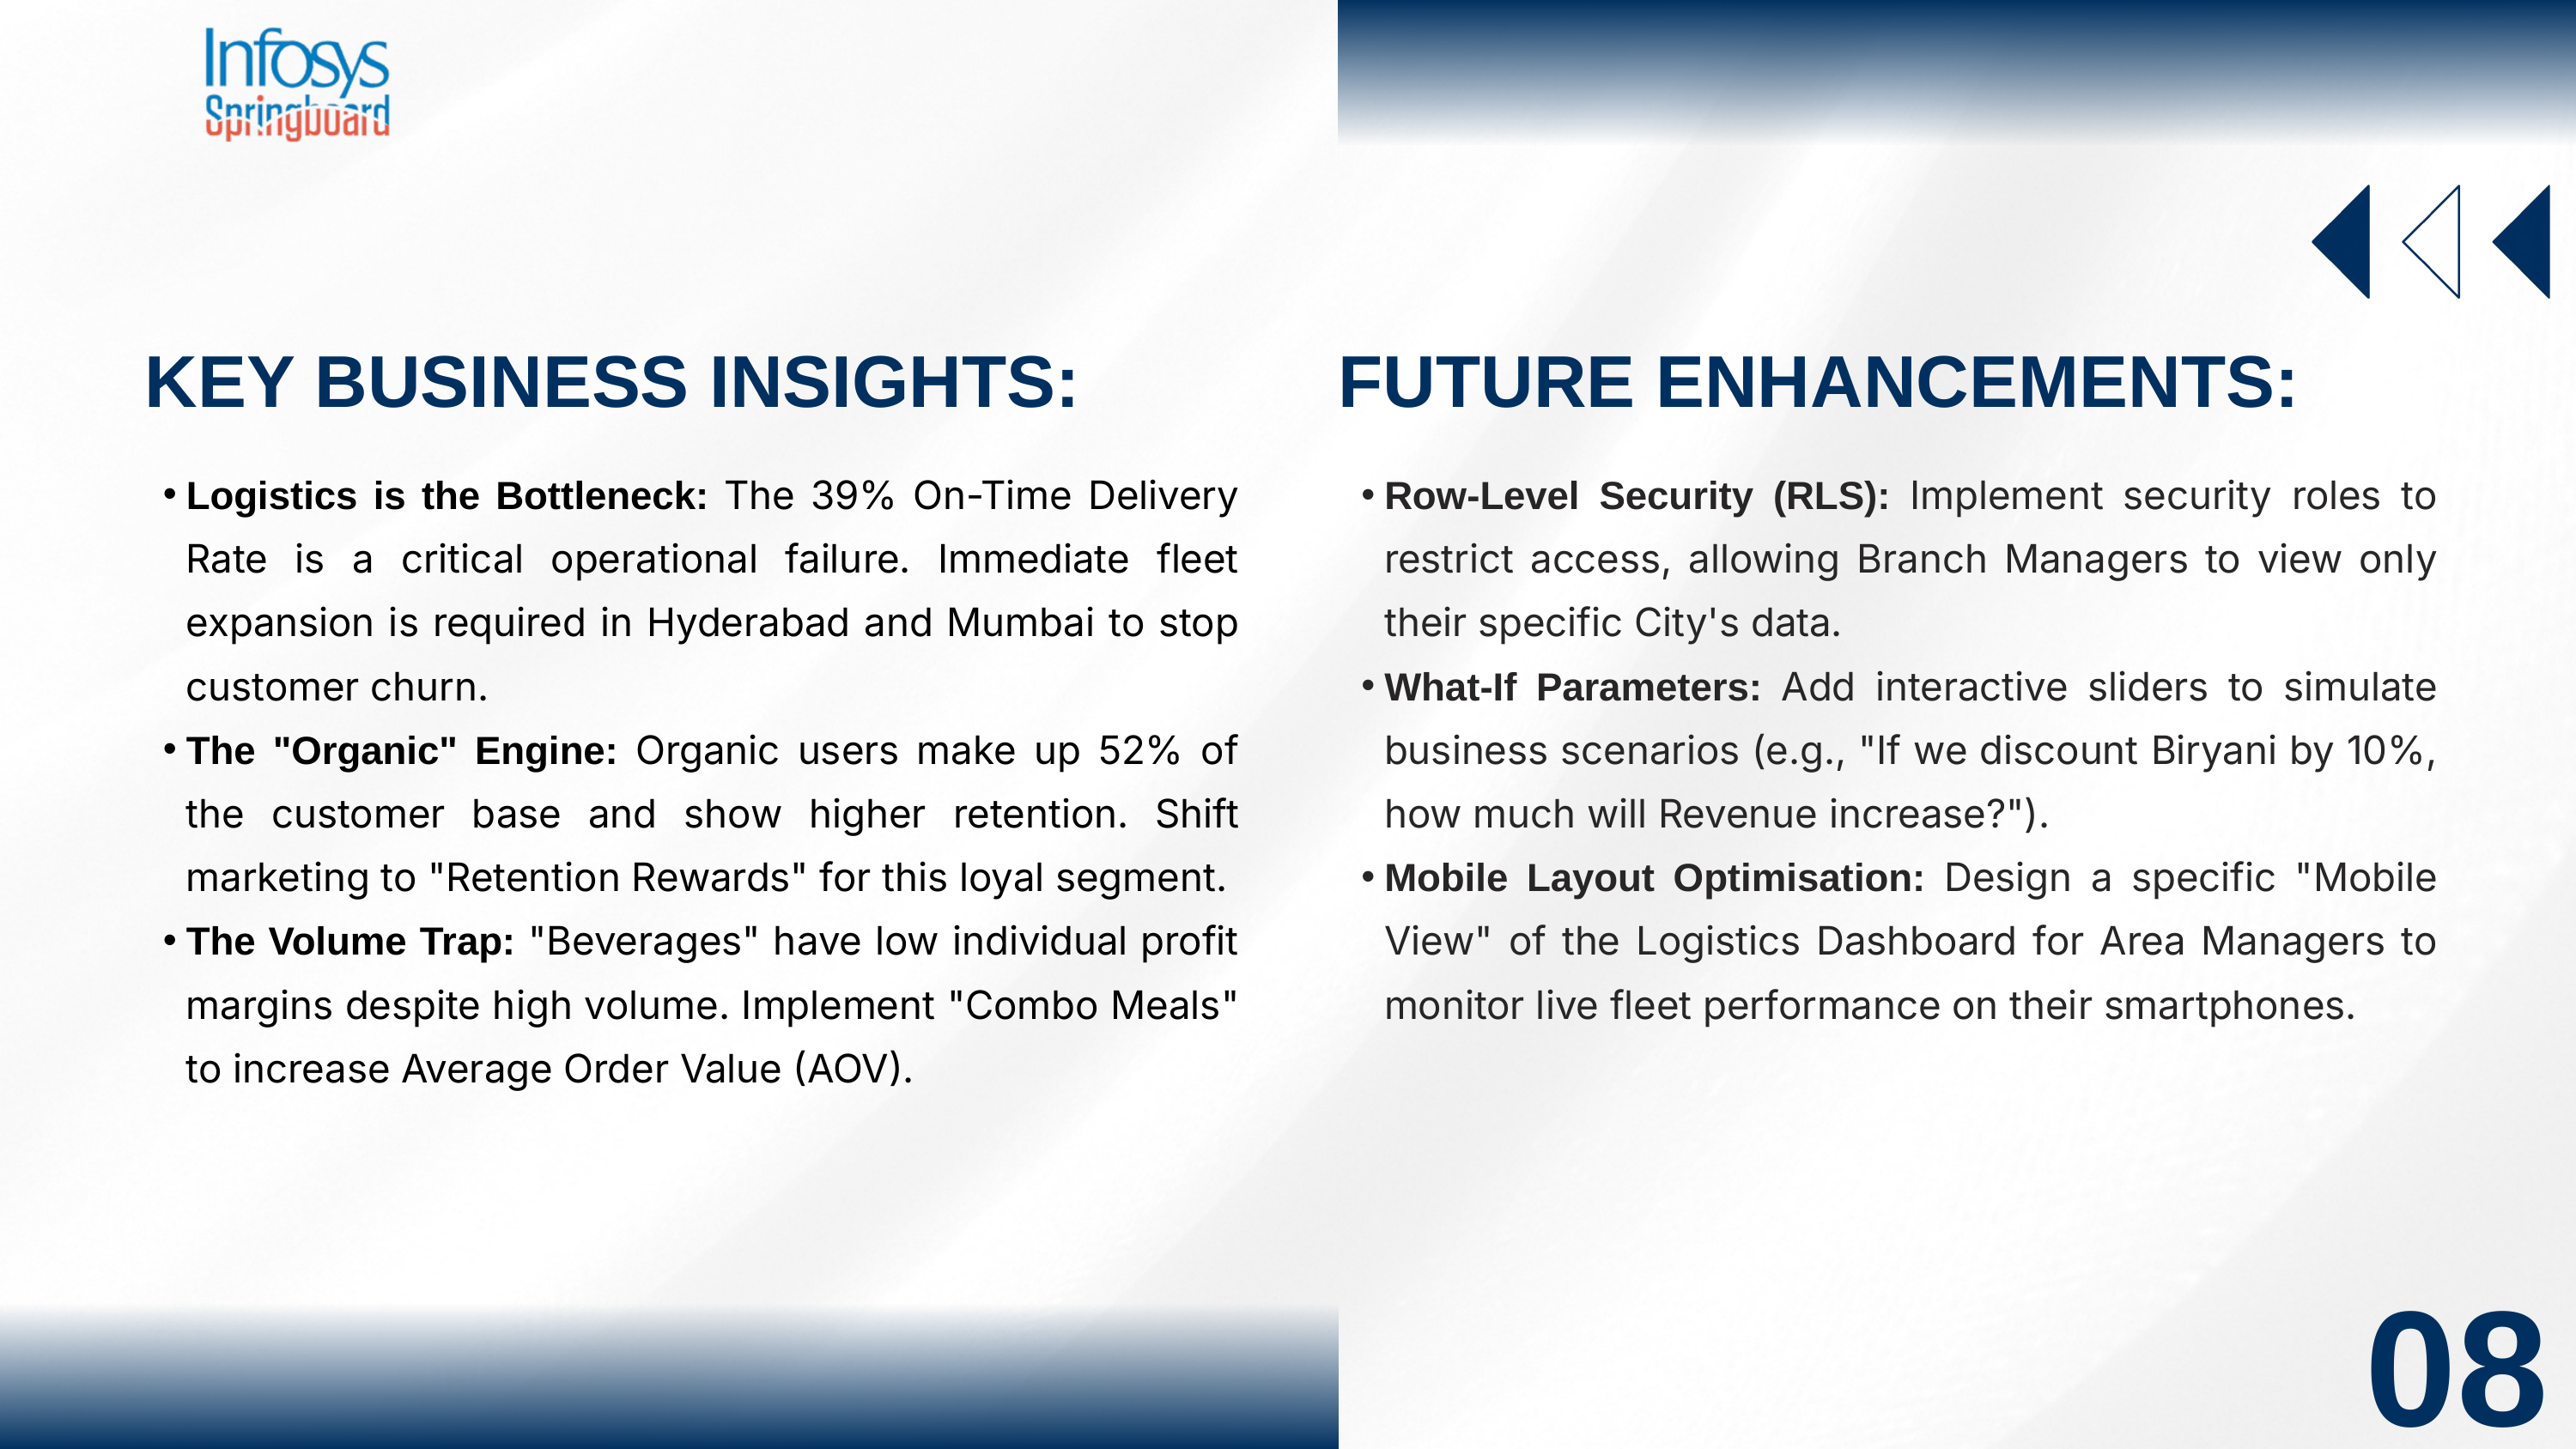

KEY BUSINESS INSIGHTS:
FUTURE ENHANCEMENTS:
Logistics is the Bottleneck: The 39% On-Time Delivery Rate is a critical operational failure. Immediate fleet expansion is required in Hyderabad and Mumbai to stop customer churn.
The "Organic" Engine: Organic users make up 52% of the customer base and show higher retention. Shift marketing to "Retention Rewards" for this loyal segment.
The Volume Trap: "Beverages" have low individual profit margins despite high volume. Implement "Combo Meals" to increase Average Order Value (AOV).
Row-Level Security (RLS): Implement security roles to restrict access, allowing Branch Managers to view only their specific City's data.
What-If Parameters: Add interactive sliders to simulate business scenarios (e.g., "If we discount Biryani by 10%, how much will Revenue increase?").
Mobile Layout Optimisation: Design a specific "Mobile View" of the Logistics Dashboard for Area Managers to monitor live fleet performance on their smartphones.
08